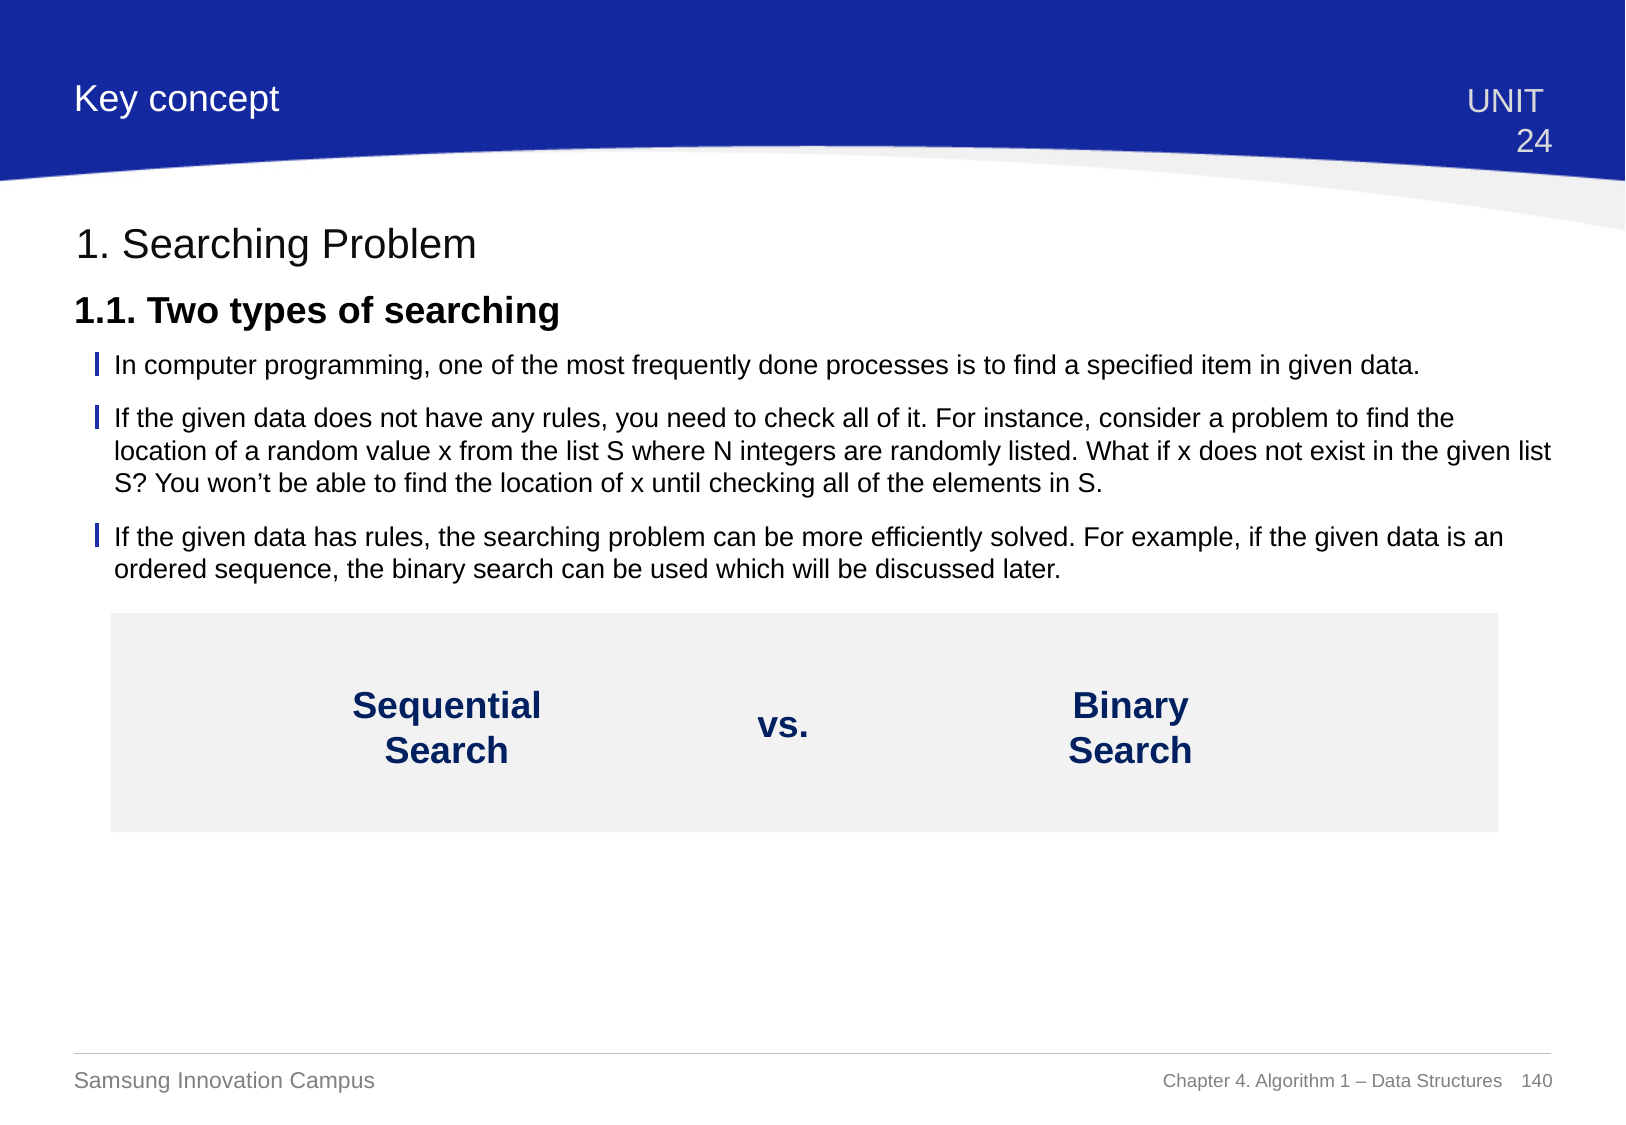

Key concept
UNIT  24
1. Searching Problem
1.1. Two types of searching
In computer programming, one of the most frequently done processes is to find a specified item in given data.
If the given data does not have any rules, you need to check all of it. For instance, consider a problem to find the location of a random value x from the list S where N integers are randomly listed. What if x does not exist in the given list S? You won’t be able to find the location of x until checking all of the elements in S.
If the given data has rules, the searching problem can be more efficiently solved. For example, if the given data is an ordered sequence, the binary search can be used which will be discussed later.

vs.
Binary
Search
Sequential
Search